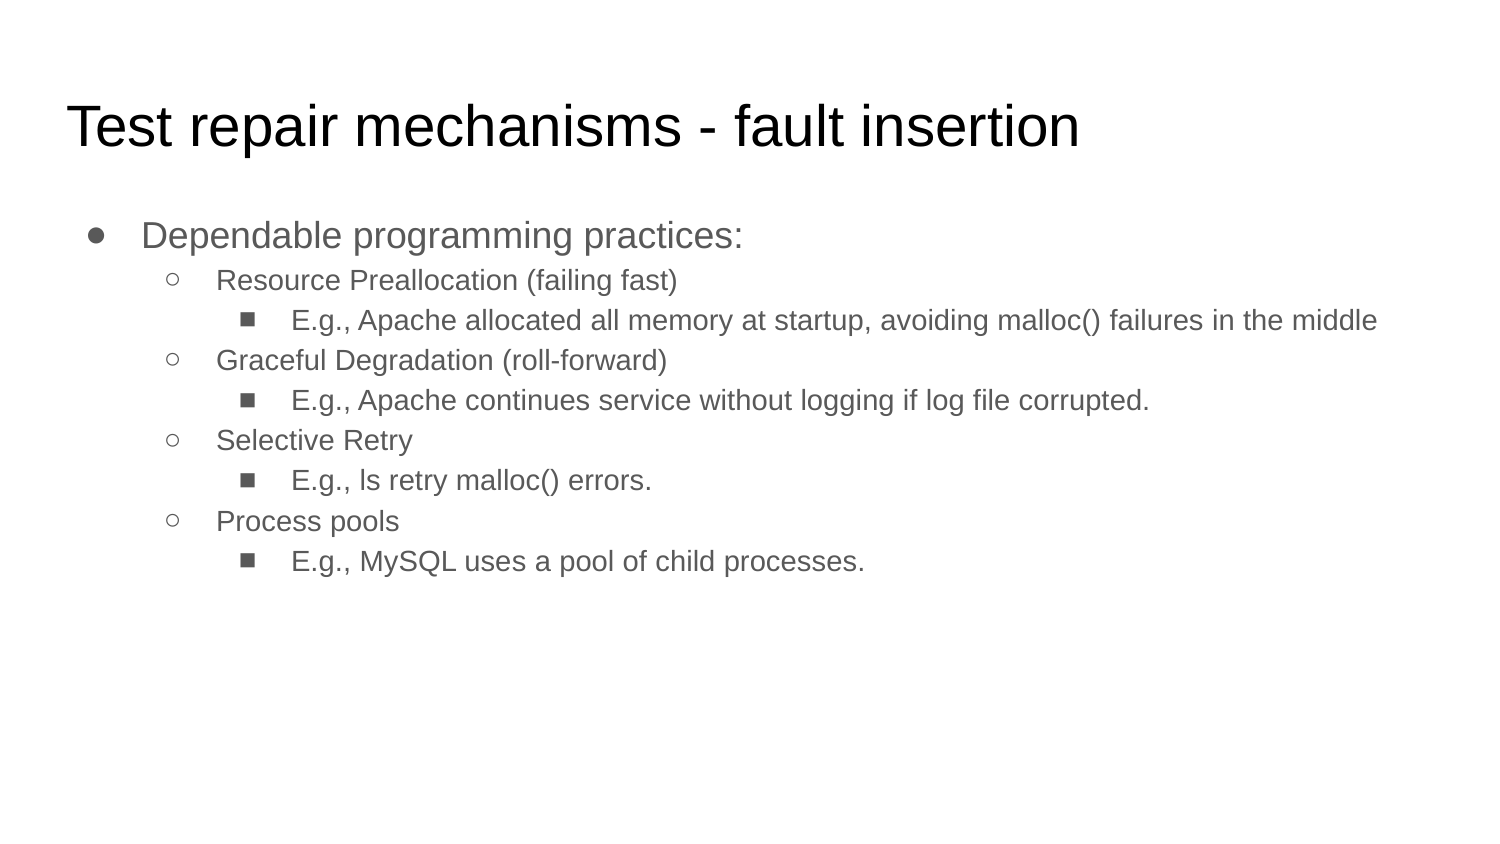

# Test repair mechanisms - fault insertion
Dependable programming practices:
Resource Preallocation (failing fast)
E.g., Apache allocated all memory at startup, avoiding malloc() failures in the middle
Graceful Degradation (roll-forward)
E.g., Apache continues service without logging if log file corrupted.
Selective Retry
E.g., ls retry malloc() errors.
Process pools
E.g., MySQL uses a pool of child processes.